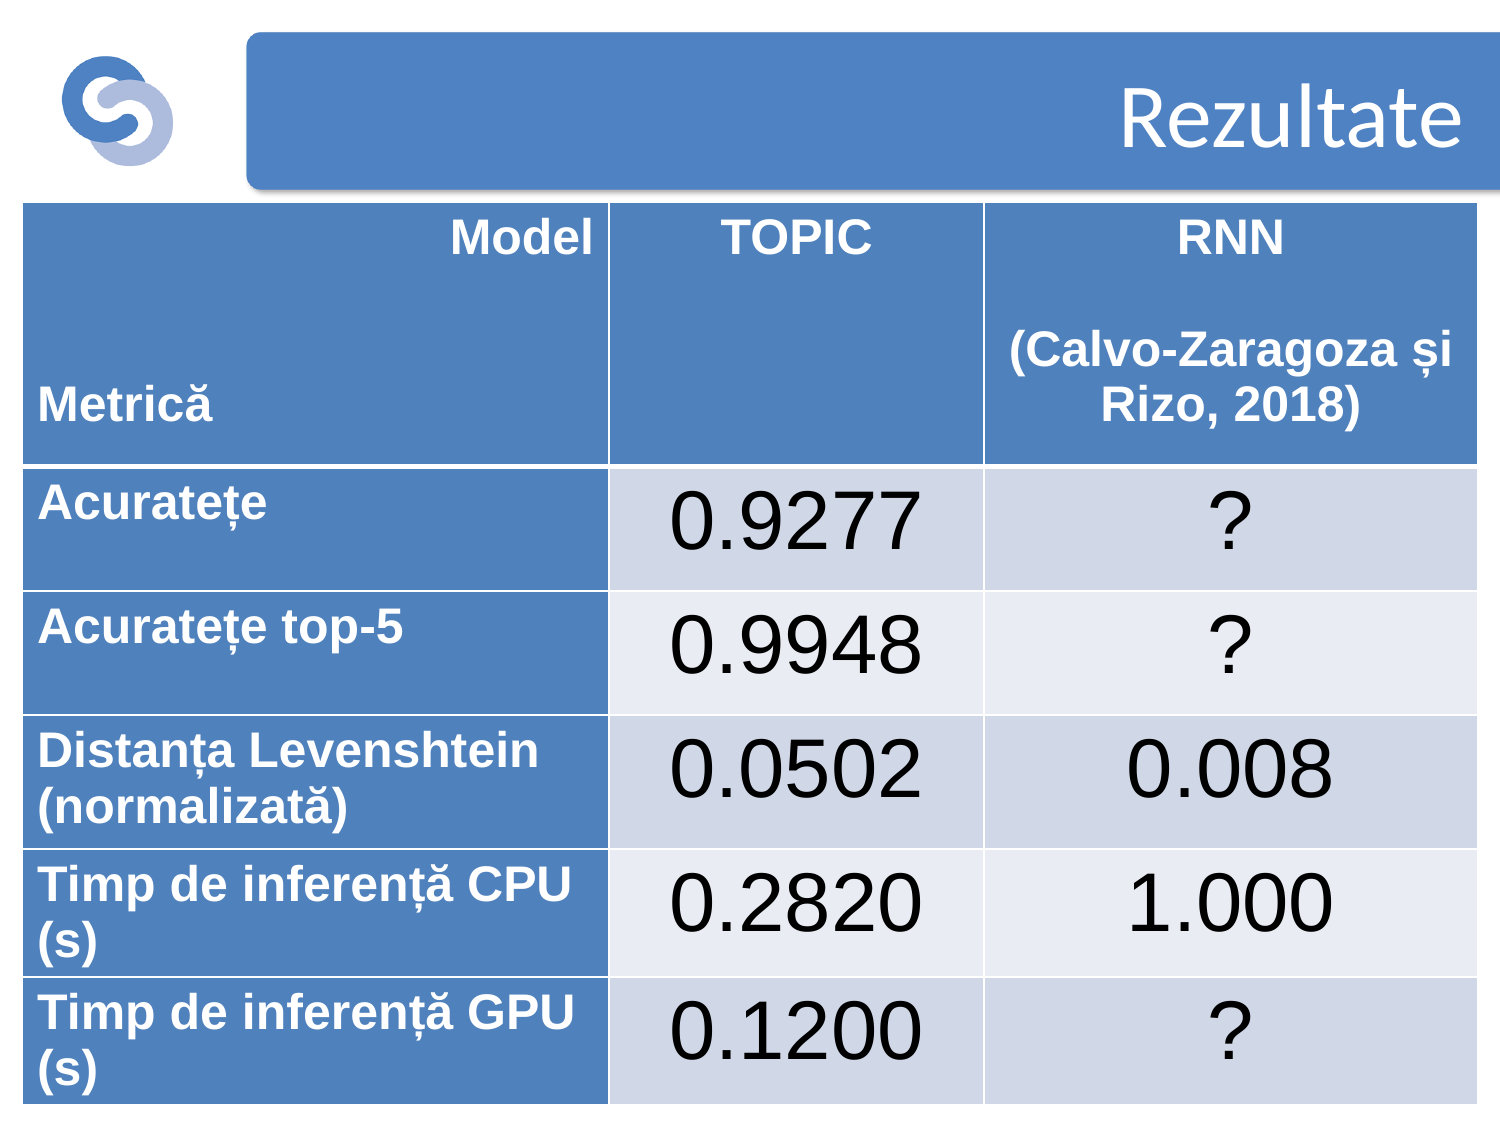

# Rezultate
| Model Metrică | TOPIC | RNN (Calvo-Zaragoza și Rizo, 2018) |
| --- | --- | --- |
| Acuratețe | 0.9277 | ? |
| Acuratețe top-5 | 0.9948 | ? |
| Distanța Levenshtein (normalizată) | 0.0502 | 0.008 |
| Timp de inferență CPU (s) | 0.2820 | 1.000 |
| Timp de inferență GPU (s) | 0.1200 | ? |
10